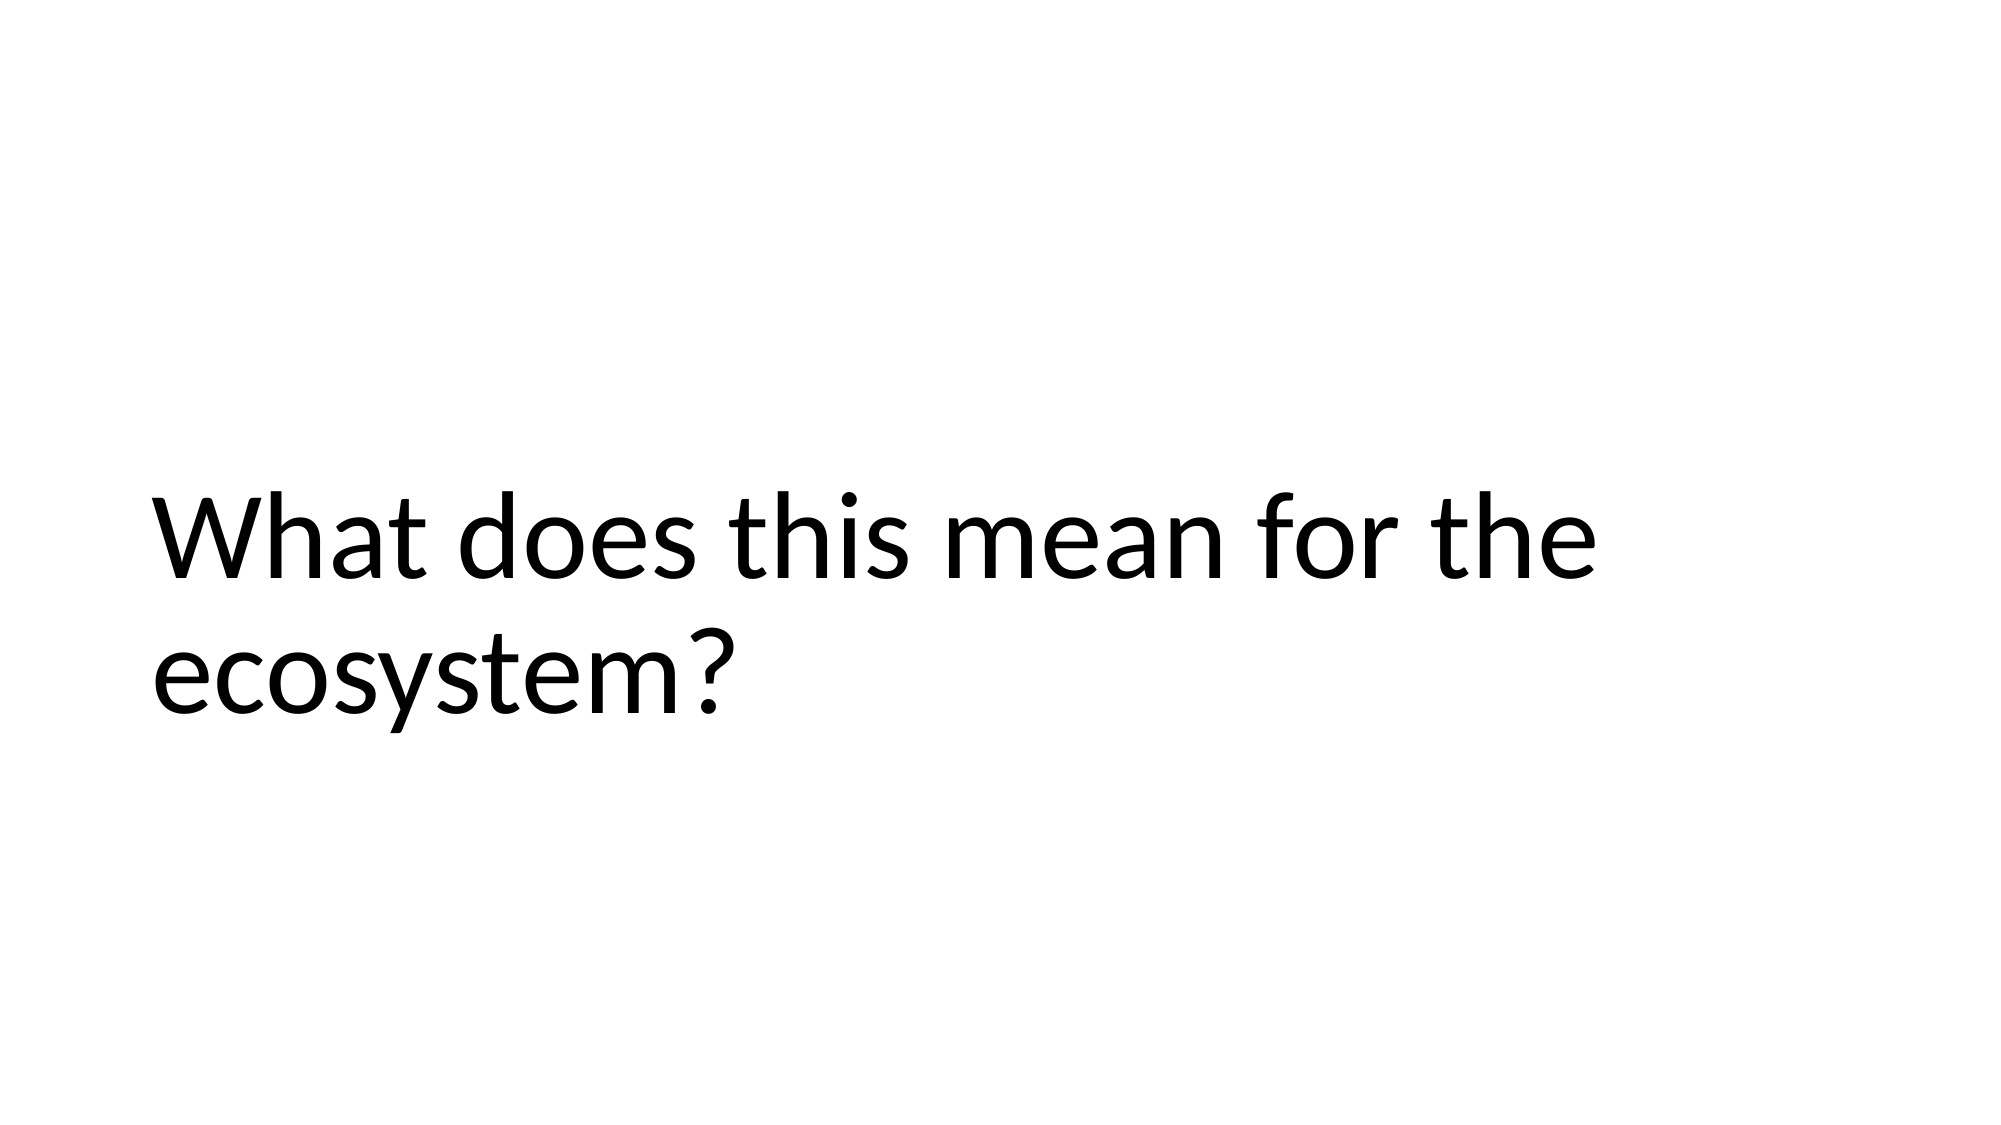

# What does this mean for the ecosystem?